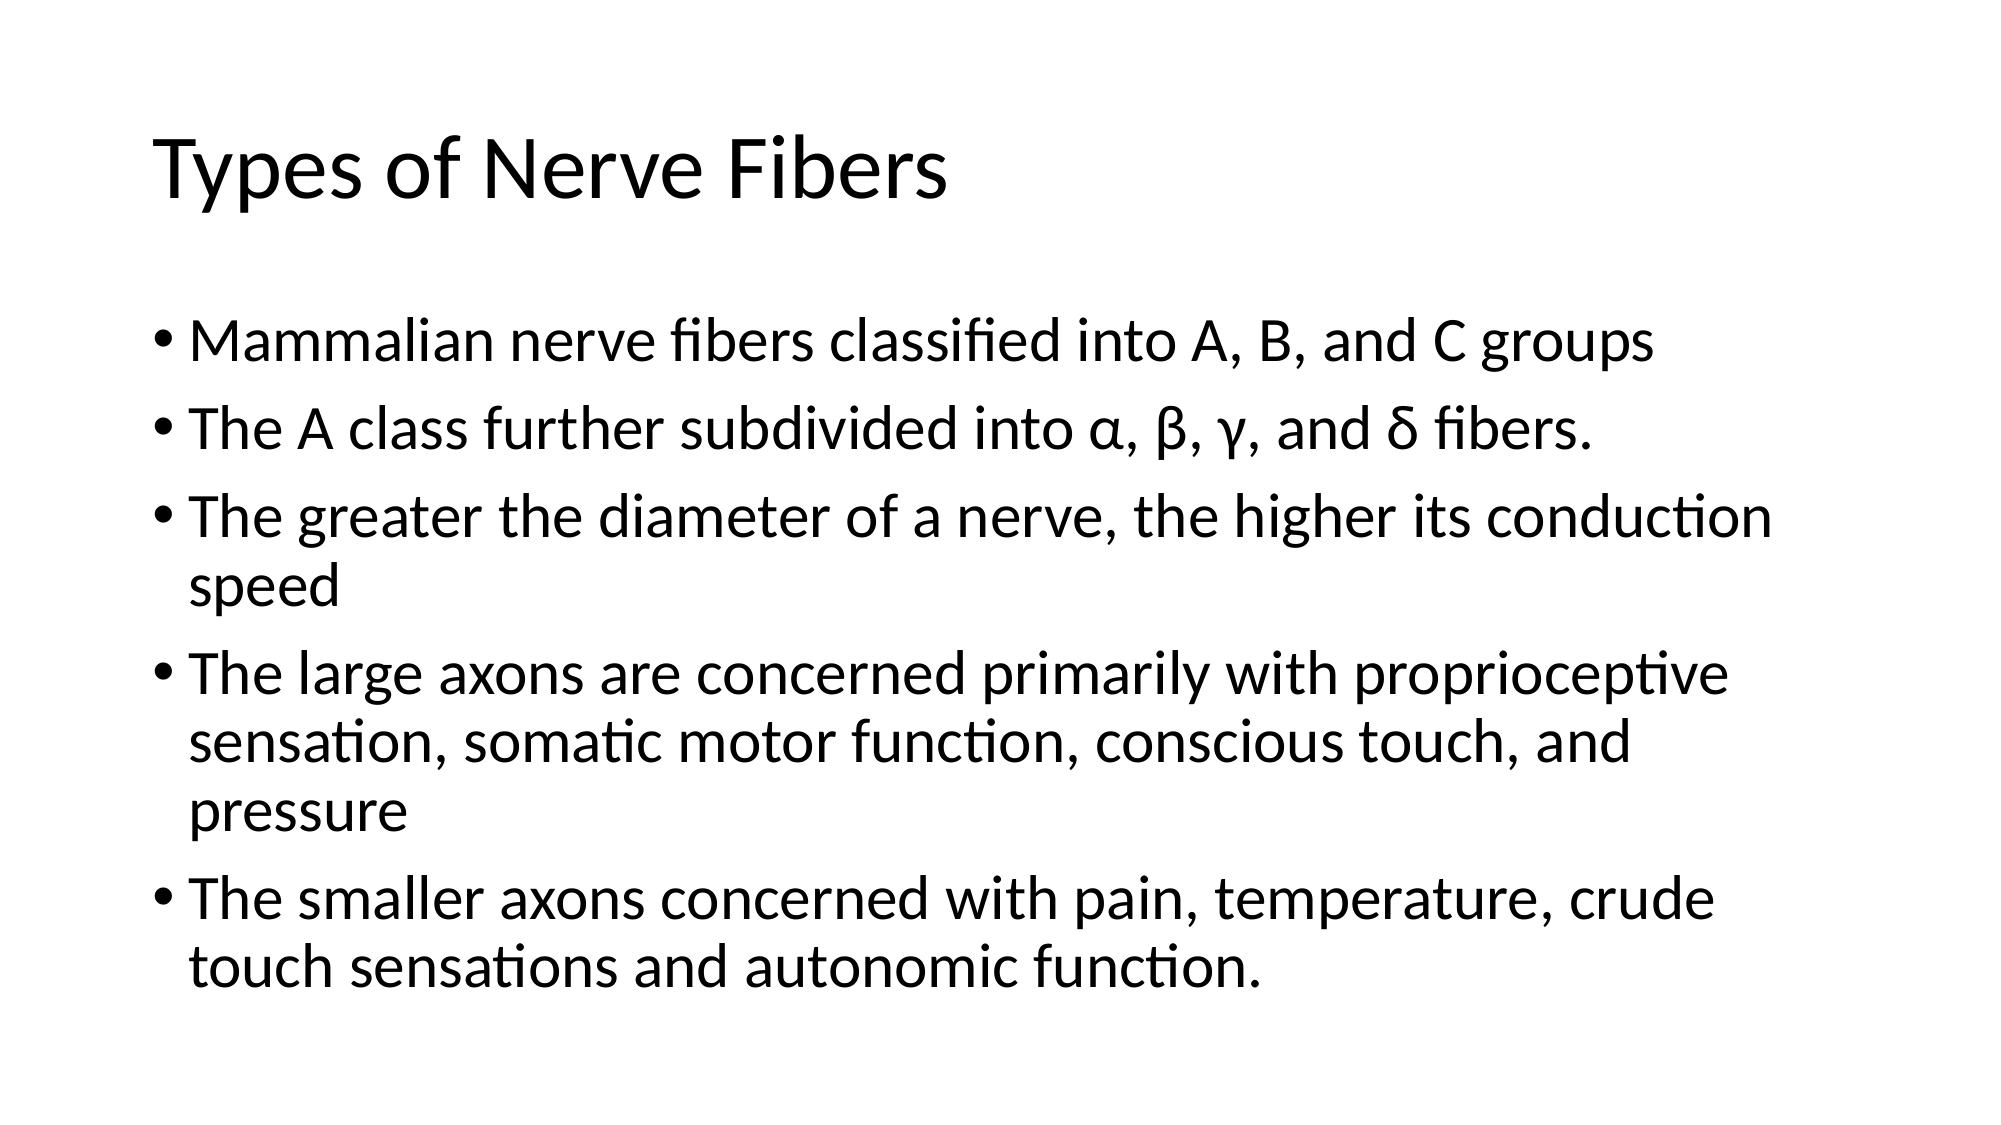

# Types of Nerve Fibers
Mammalian nerve fibers classified into A, B, and C groups
The A class further subdivided into α, β, γ, and δ fibers.
The greater the diameter of a nerve, the higher its conduction speed
The large axons are concerned primarily with proprioceptive sensation, somatic motor function, conscious touch, and pressure
The smaller axons concerned with pain, temperature, crude touch sensations and autonomic function.